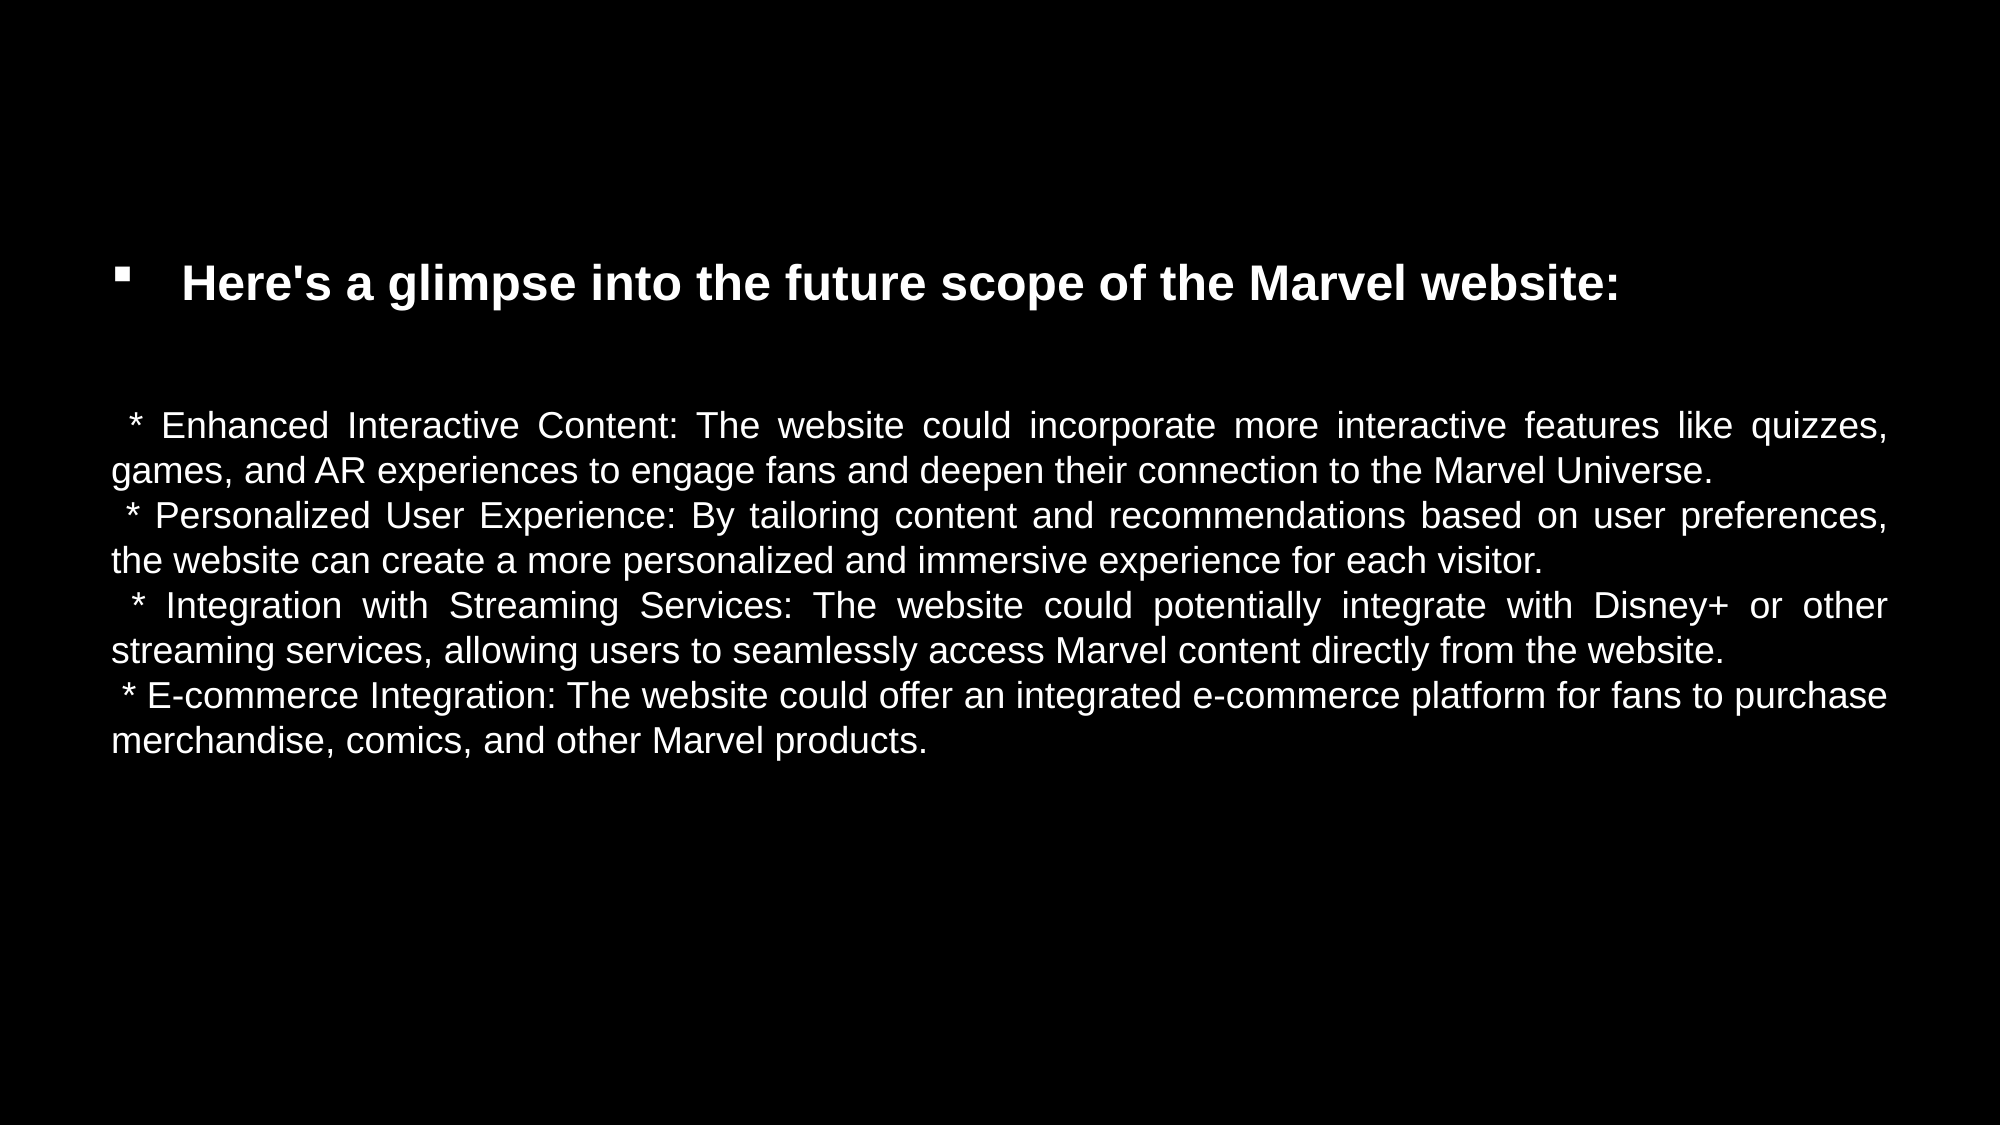

Here's a glimpse into the future scope of the Marvel website:

 * Enhanced Interactive Content: The website could incorporate more interactive features like quizzes, games, and AR experiences to engage fans and deepen their connection to the Marvel Universe.
 * Personalized User Experience: By tailoring content and recommendations based on user preferences, the website can create a more personalized and immersive experience for each visitor.
 * Integration with Streaming Services: The website could potentially integrate with Disney+ or other streaming services, allowing users to seamlessly access Marvel content directly from the website.
 * E-commerce Integration: The website could offer an integrated e-commerce platform for fans to purchase merchandise, comics, and other Marvel products.